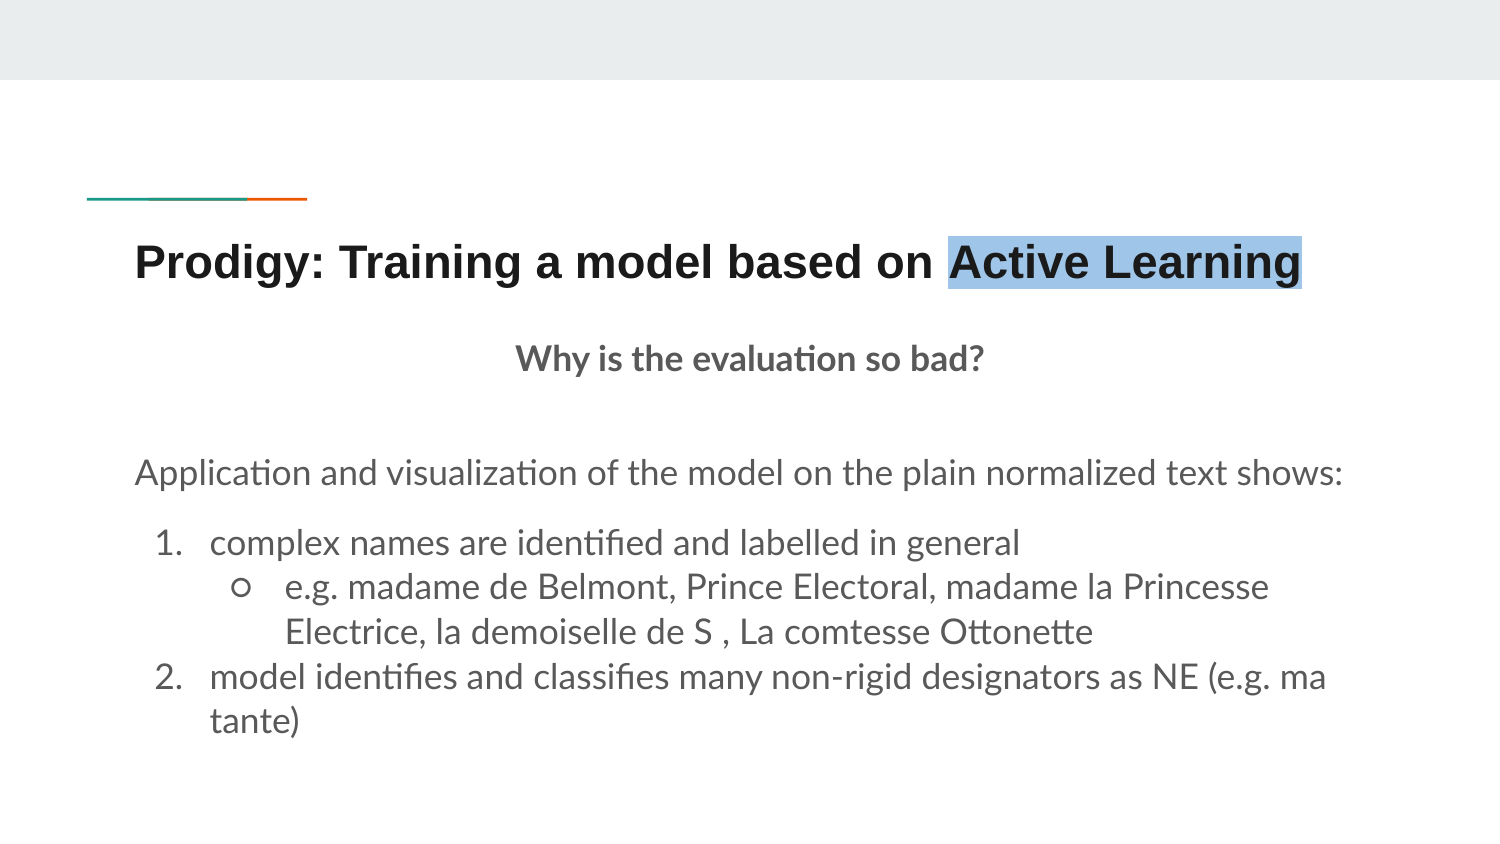

# Prodigy: Training a model based on Active Learning

Why is the evaluation so bad?
Application and visualization of the model on the plain normalized text shows:
complex names are identified and labelled in general
e.g. madame de Belmont, Prince Electoral, madame la Princesse Electrice, la demoiselle de S , La comtesse Ottonette
model identifies and classifies many non-rigid designators as NE (e.g. ma tante)